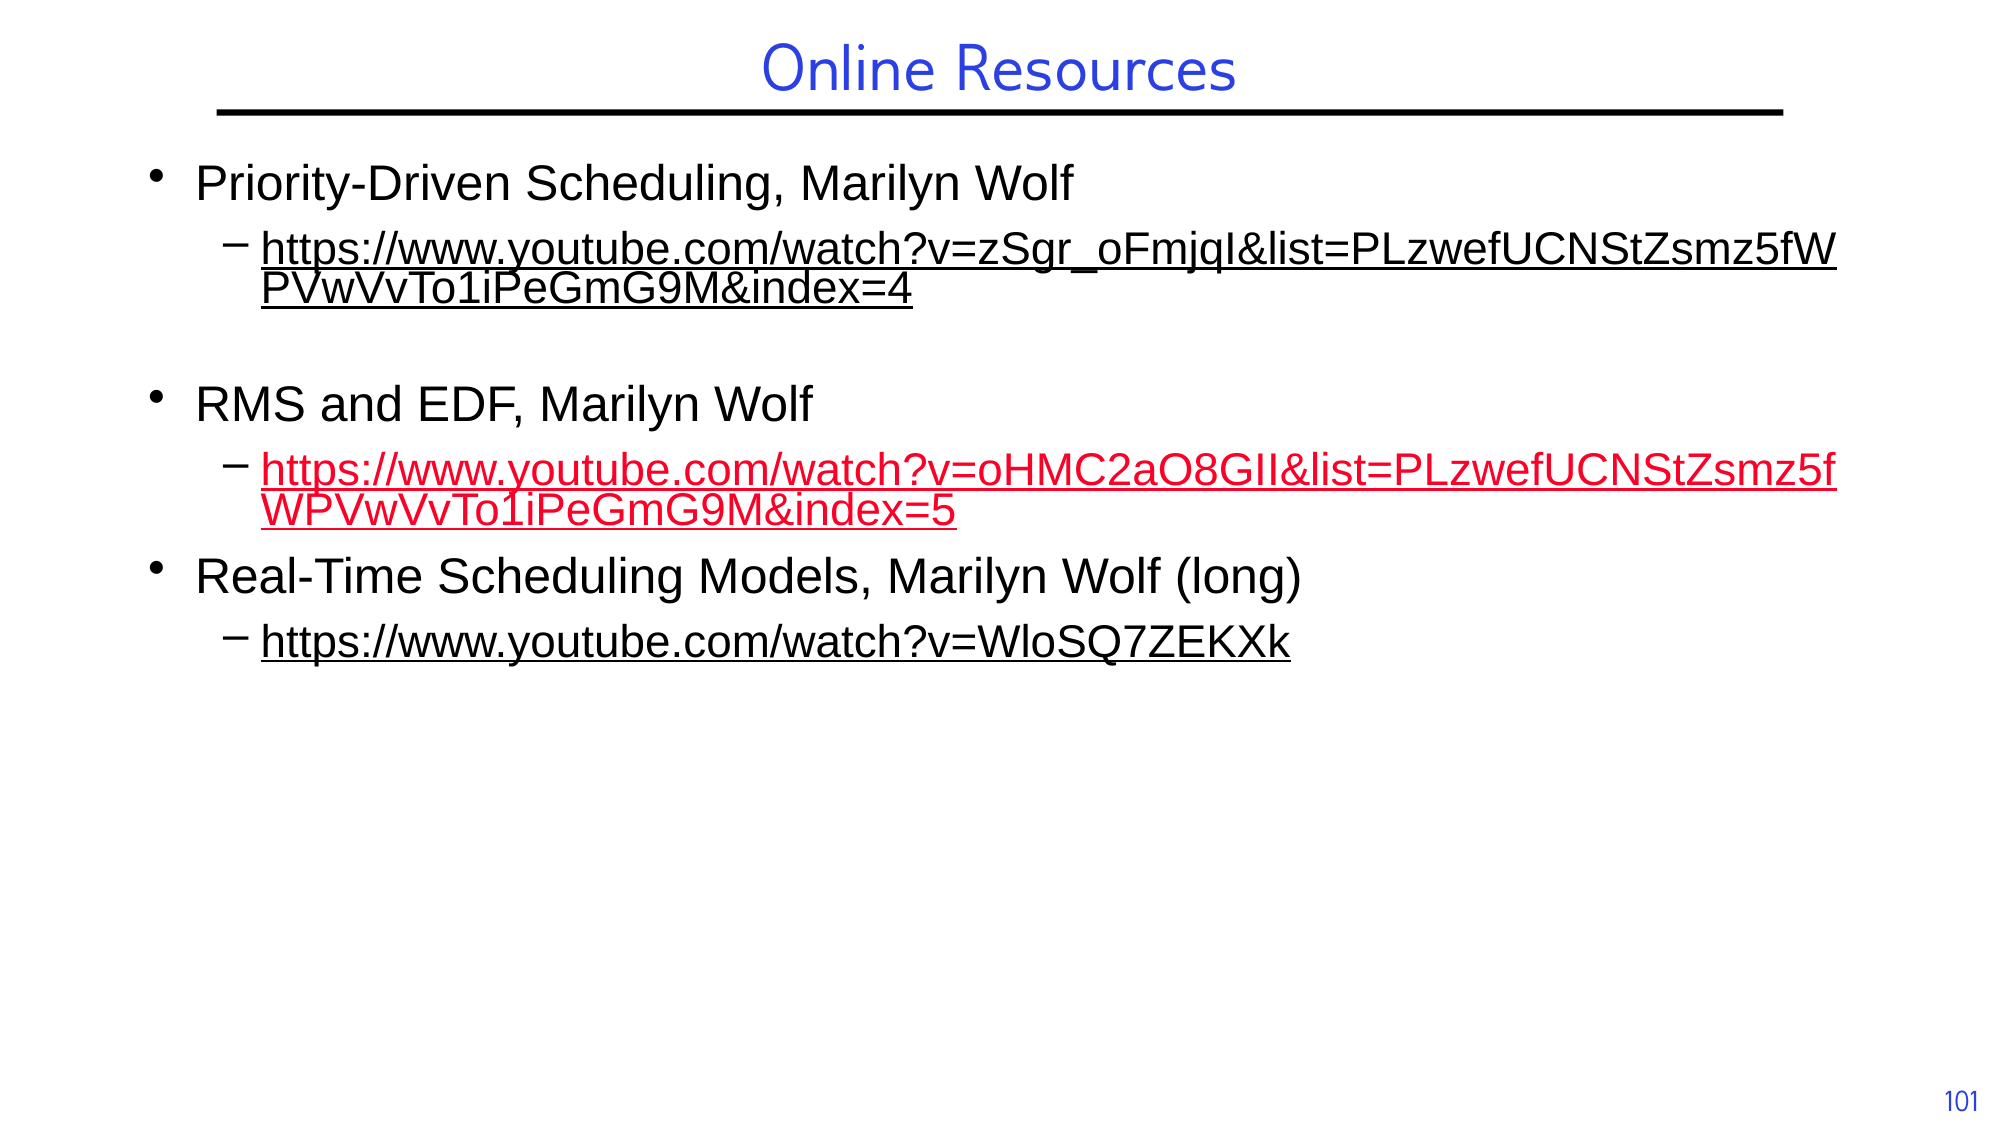

# Online Resources
Priority-Driven Scheduling, Marilyn Wolf
https://www.youtube.com/watch?v=zSgr_oFmjqI&list=PLzwefUCNStZsmz5fWPVwVvTo1iPeGmG9M&index=4
RMS and EDF, Marilyn Wolf
https://www.youtube.com/watch?v=oHMC2aO8GII&list=PLzwefUCNStZsmz5fWPVwVvTo1iPeGmG9M&index=5
Real-Time Scheduling Models, Marilyn Wolf (long)
https://www.youtube.com/watch?v=WloSQ7ZEKXk